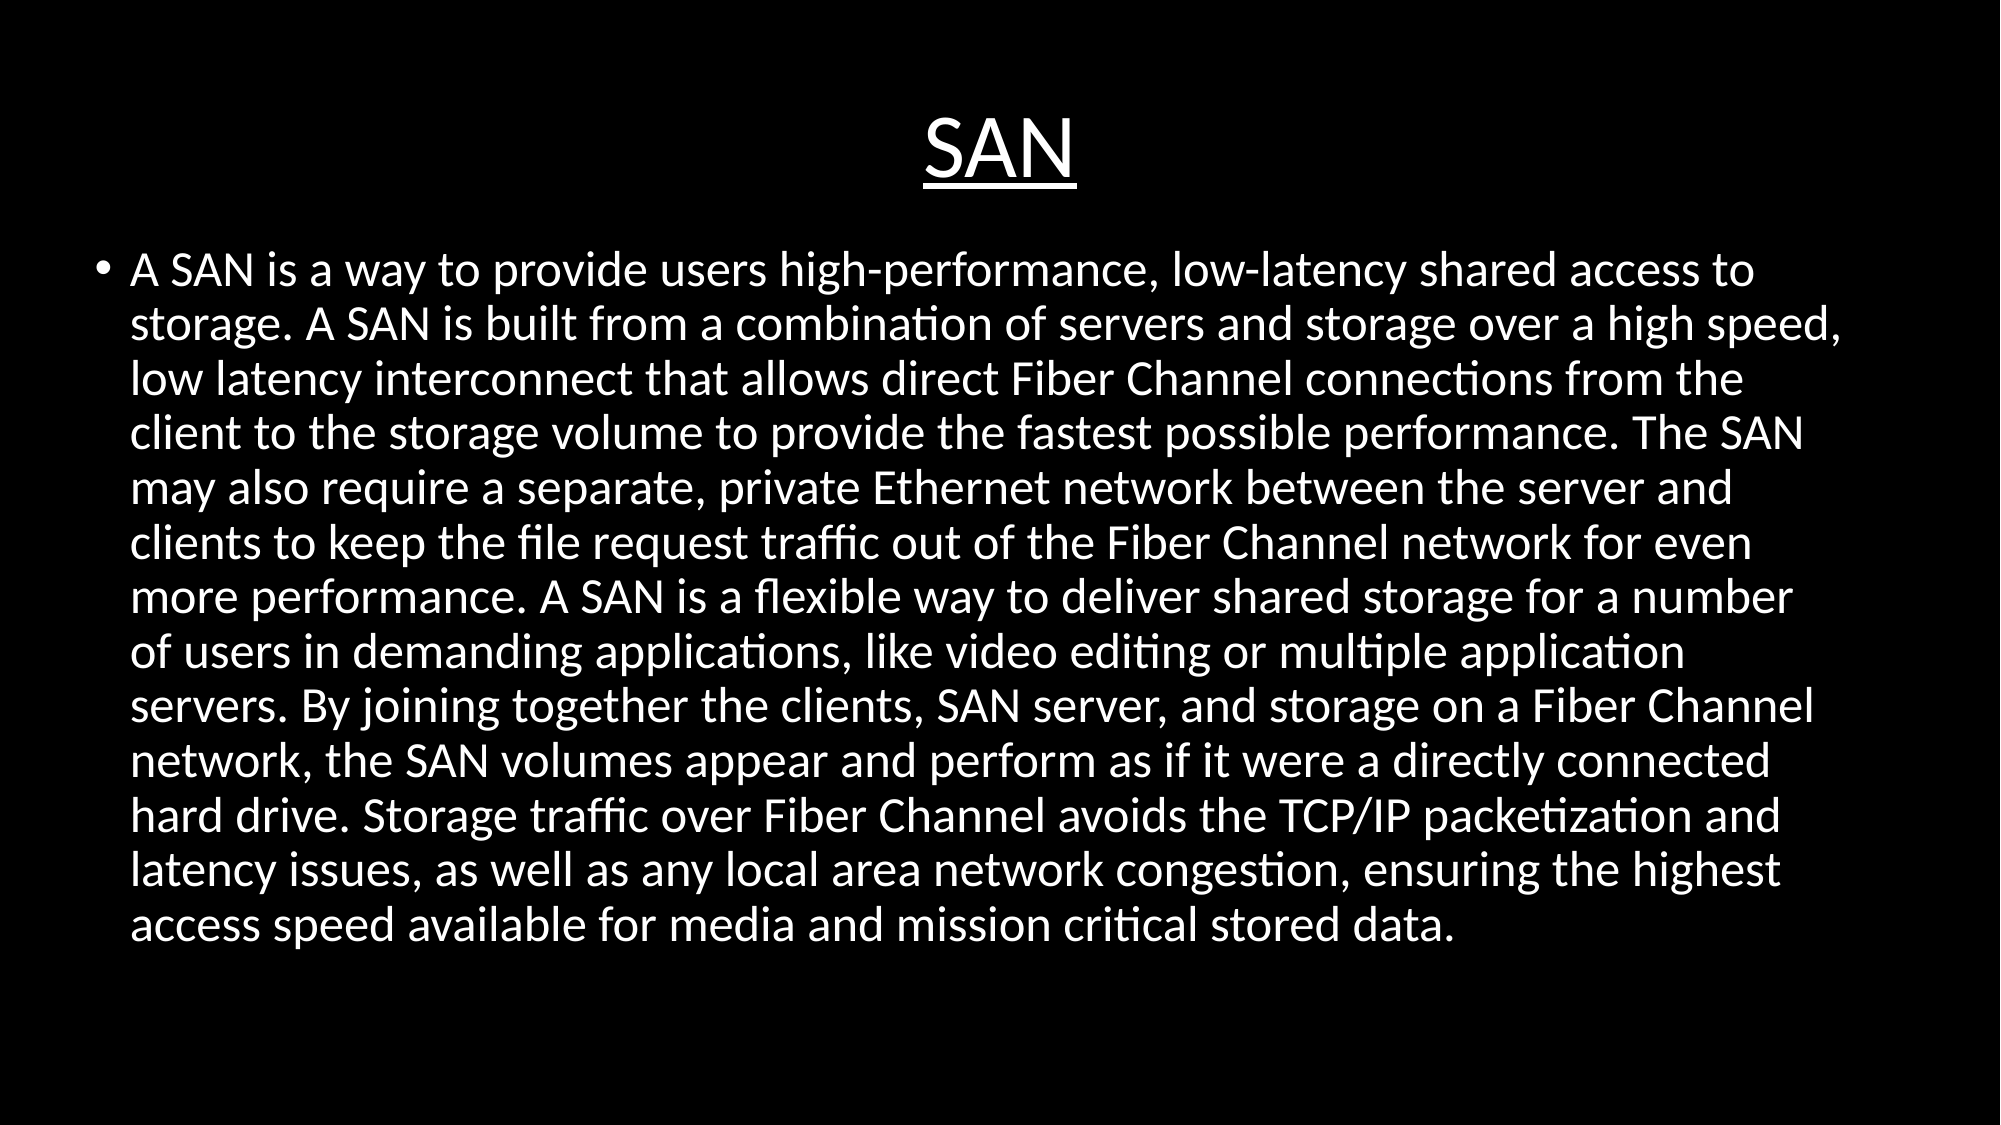

# SAN
A SAN is a way to provide users high-performance, low-latency shared access to storage. A SAN is built from a combination of servers and storage over a high speed, low latency interconnect that allows direct Fiber Channel connections from the client to the storage volume to provide the fastest possible performance. The SAN may also require a separate, private Ethernet network between the server and clients to keep the file request traffic out of the Fiber Channel network for even more performance. A SAN is a flexible way to deliver shared storage for a number of users in demanding applications, like video editing or multiple application servers. By joining together the clients, SAN server, and storage on a Fiber Channel network, the SAN volumes appear and perform as if it were a directly connected hard drive. Storage traffic over Fiber Channel avoids the TCP/IP packetization and latency issues, as well as any local area network congestion, ensuring the highest access speed available for media and mission critical stored data.